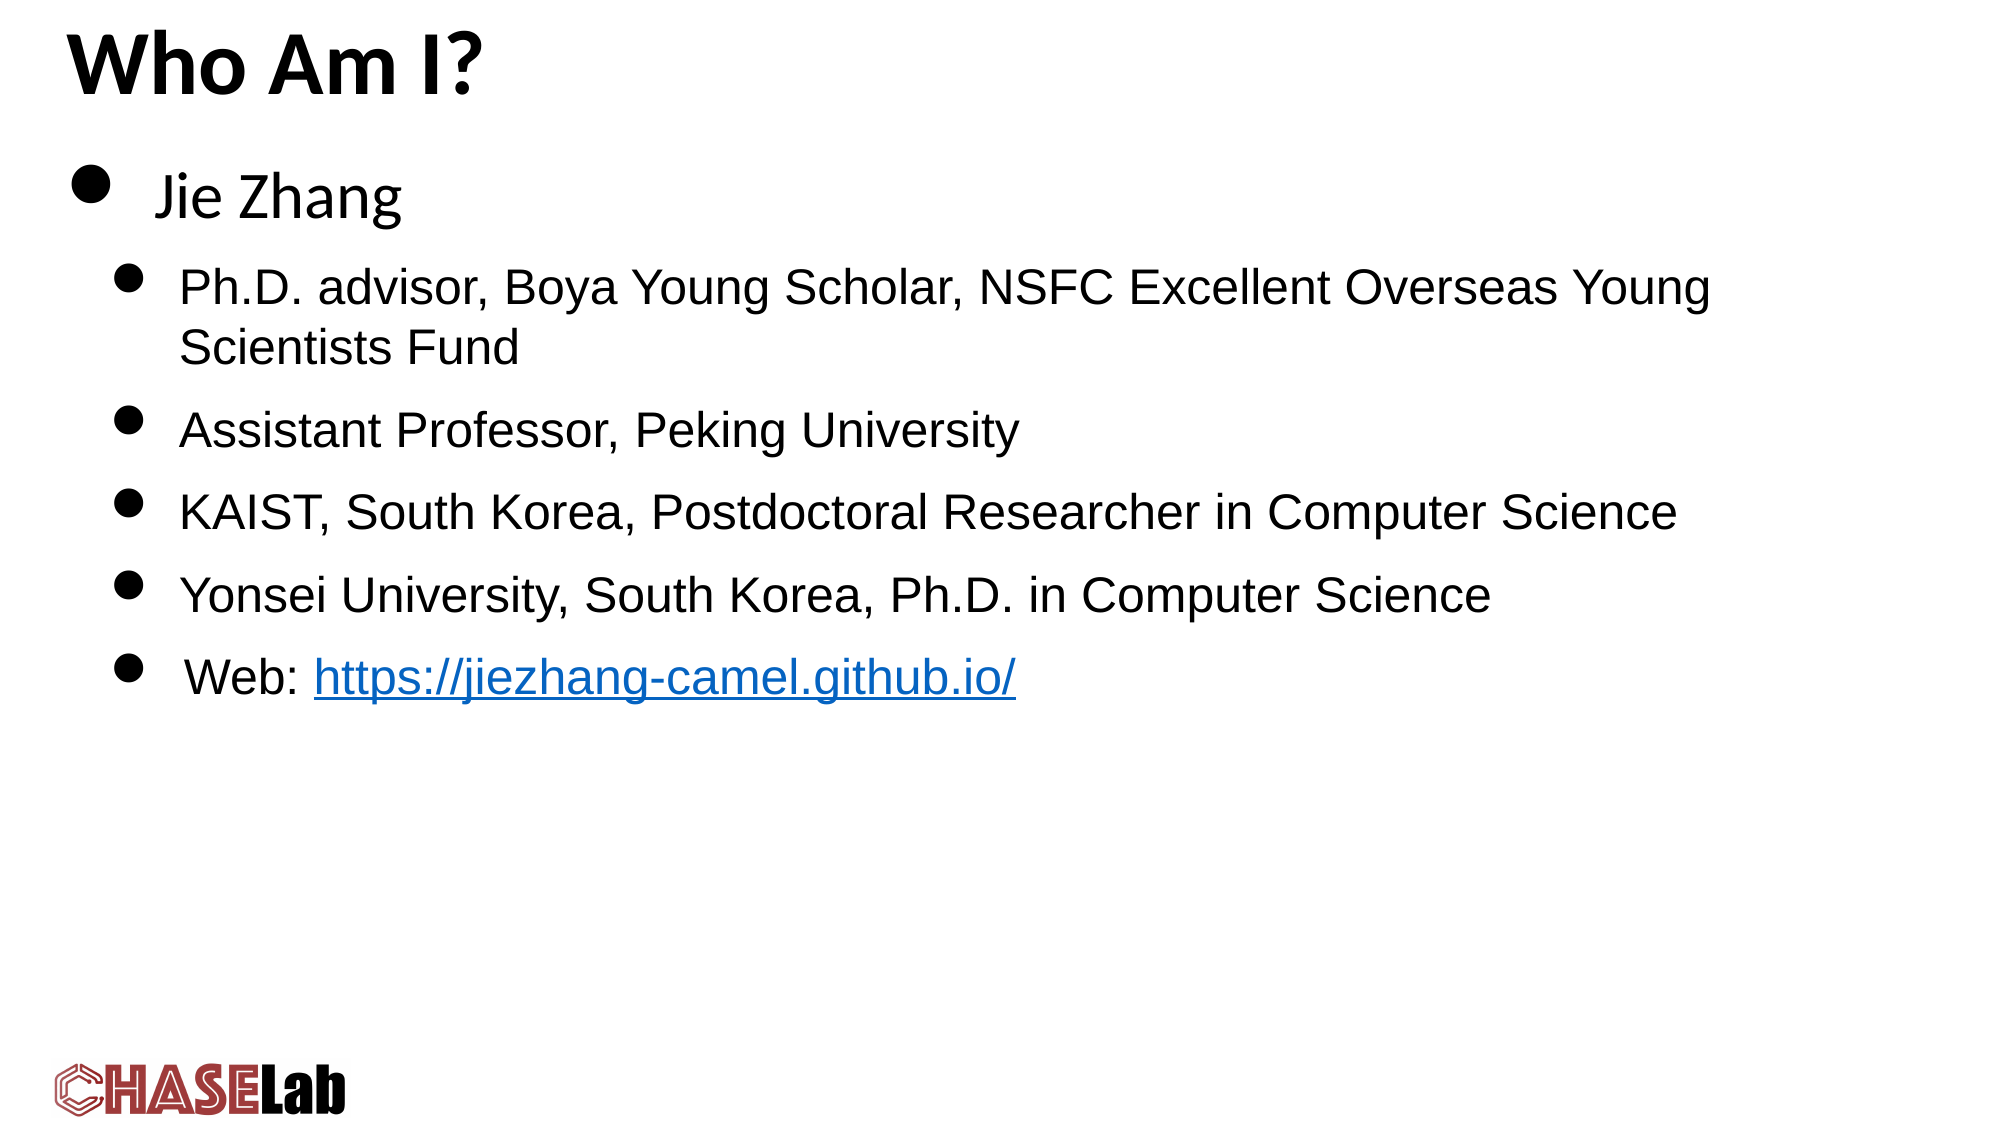

# Who Am I?
Jie Zhang
Ph.D. advisor, Boya Young Scholar, NSFC Excellent Overseas Young Scientists Fund
Assistant Professor, Peking University
KAIST, South Korea, Postdoctoral Researcher in Computer Science
Yonsei University, South Korea, Ph.D. in Computer Science
Web: https://jiezhang-camel.github.io/